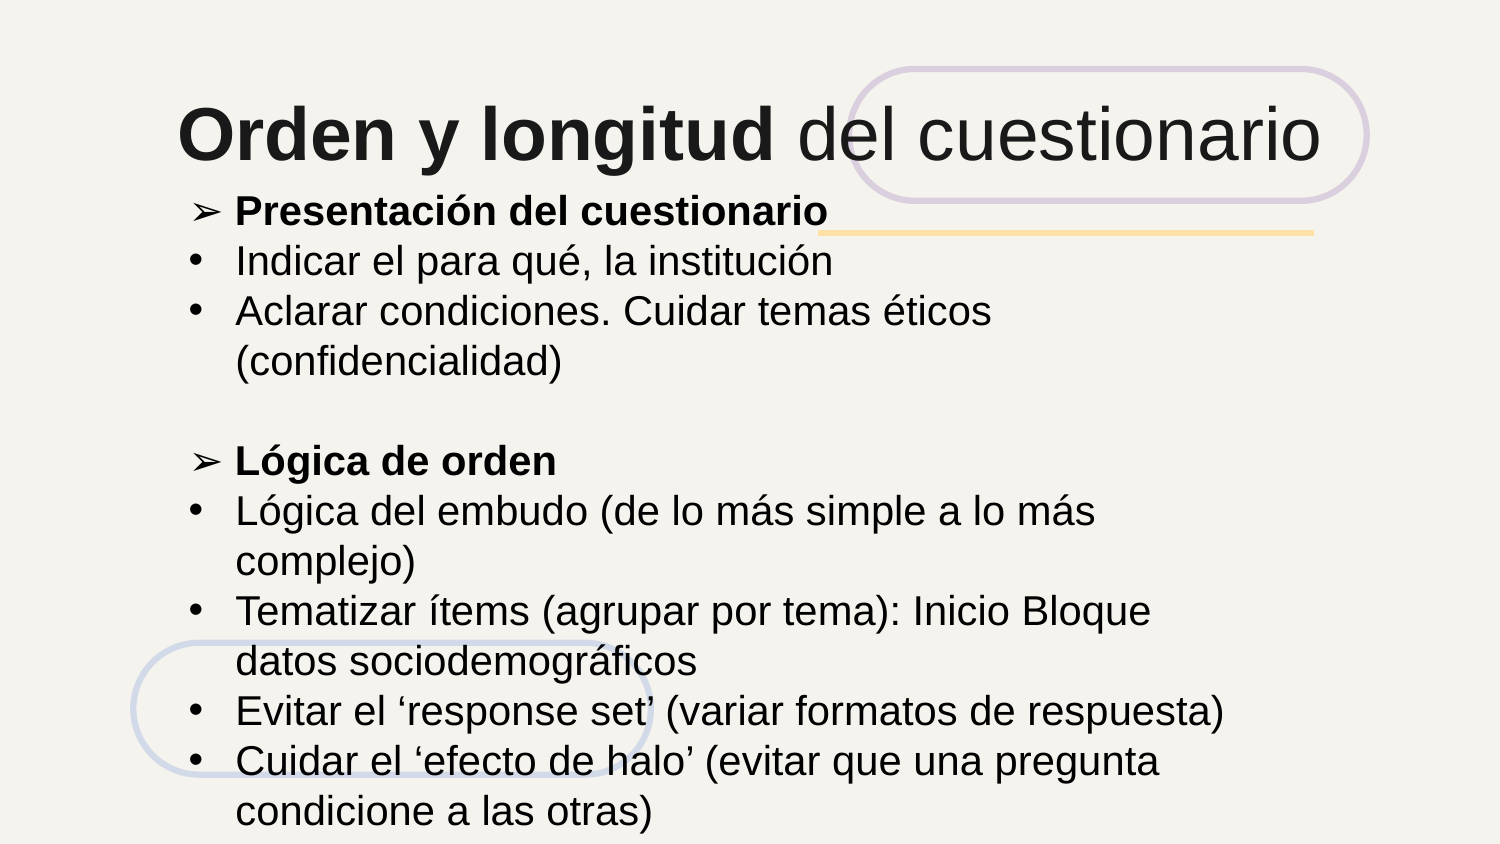

# Orden y longitud del cuestionario
➢ Presentación del cuestionario
Indicar el para qué, la institución
Aclarar condiciones. Cuidar temas éticos (confidencialidad)

➢ Lógica de orden
Lógica del embudo (de lo más simple a lo más complejo)
Tematizar ítems (agrupar por tema): Inicio Bloque datos sociodemográficos
Evitar el ‘response set’ (variar formatos de respuesta)
Cuidar el ‘efecto de halo’ (evitar que una pregunta condicione a las otras)